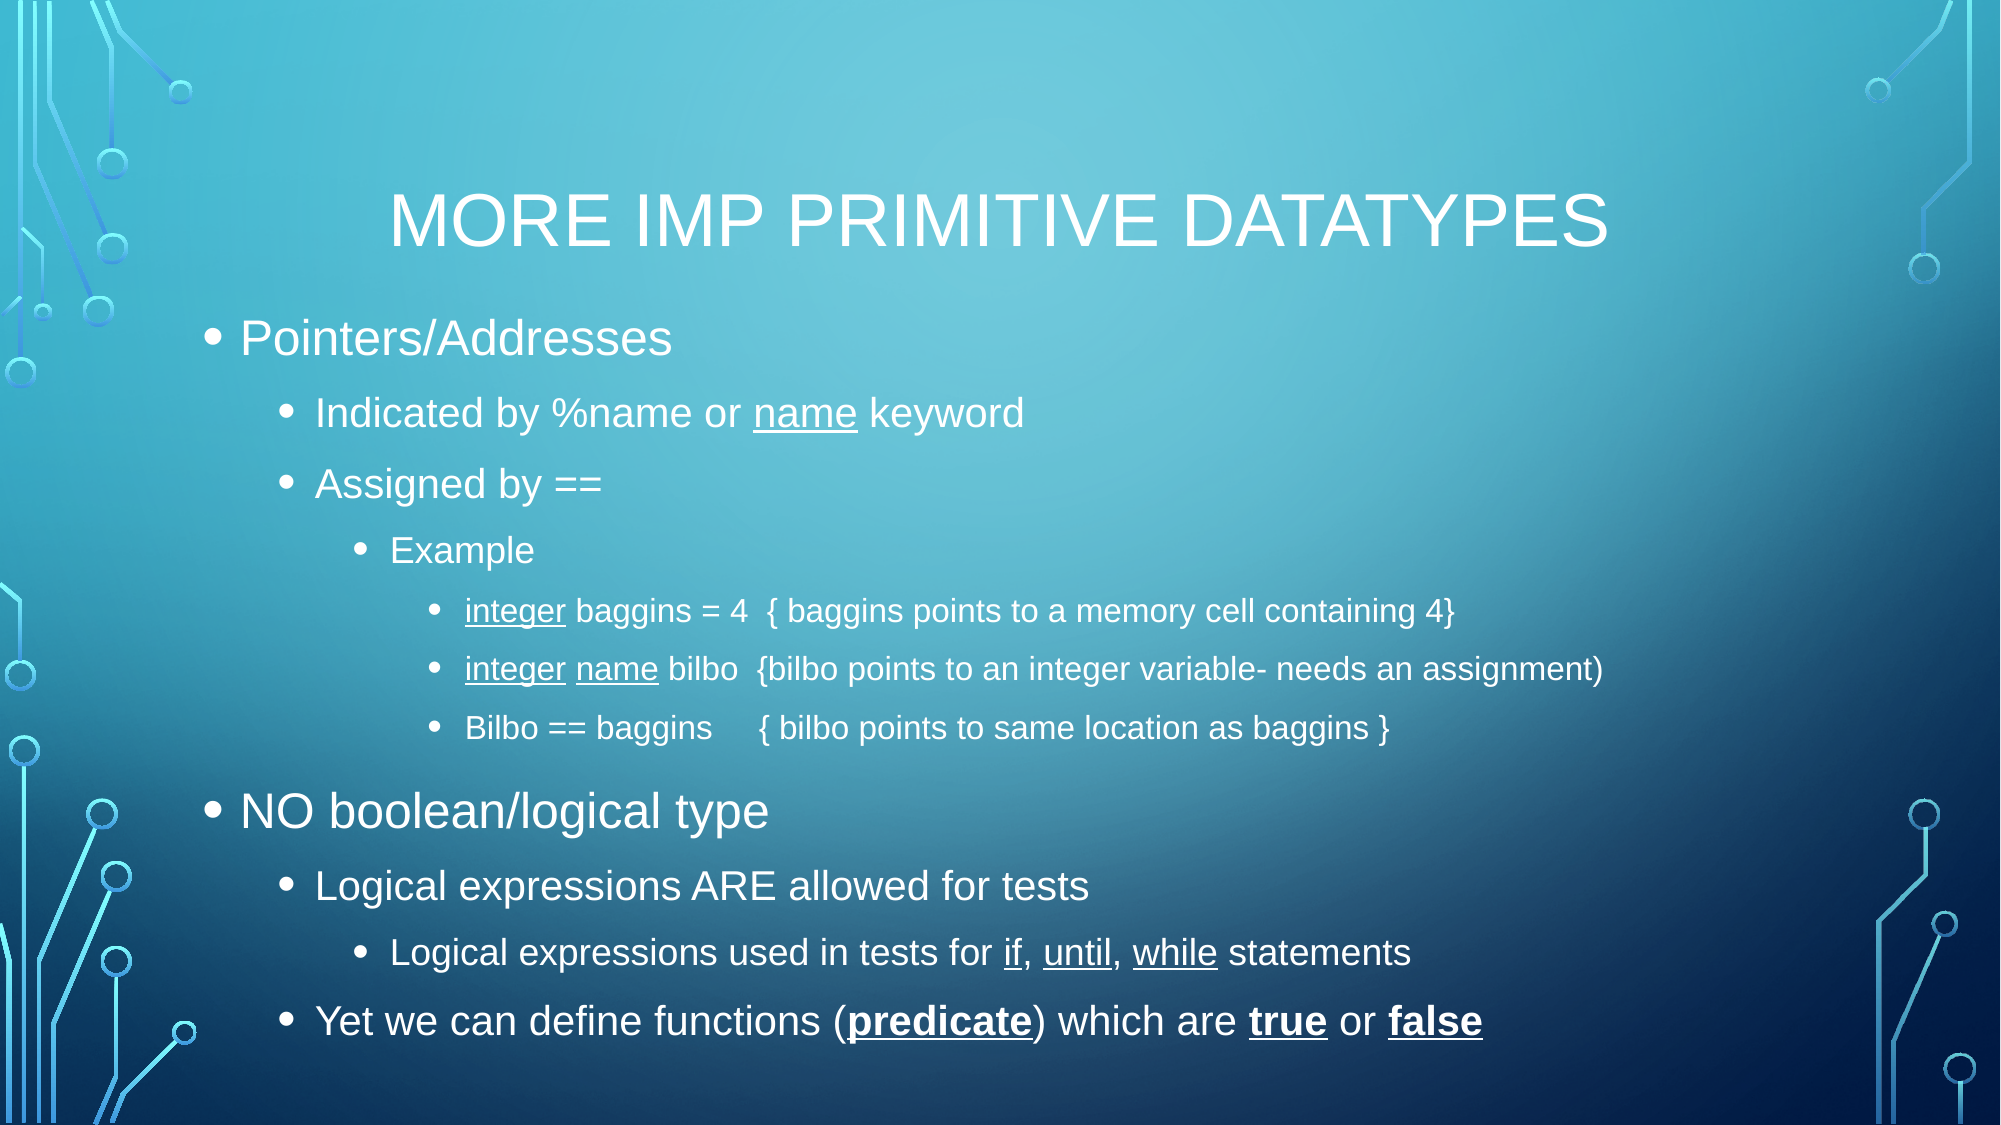

# MORE IMP PRIMITIVE Datatypes
Pointers/Addresses
Indicated by %name or name keyword
Assigned by ==
Example
integer baggins = 4  { baggins points to a memory cell containing 4}
integer name bilbo  {bilbo points to an integer variable- needs an assignment)
Bilbo == baggins     { bilbo points to same location as baggins }
NO boolean/logical type
Logical expressions ARE allowed for tests
Logical expressions used in tests for if, until, while statements
Yet we can define functions (predicate) which are true or false